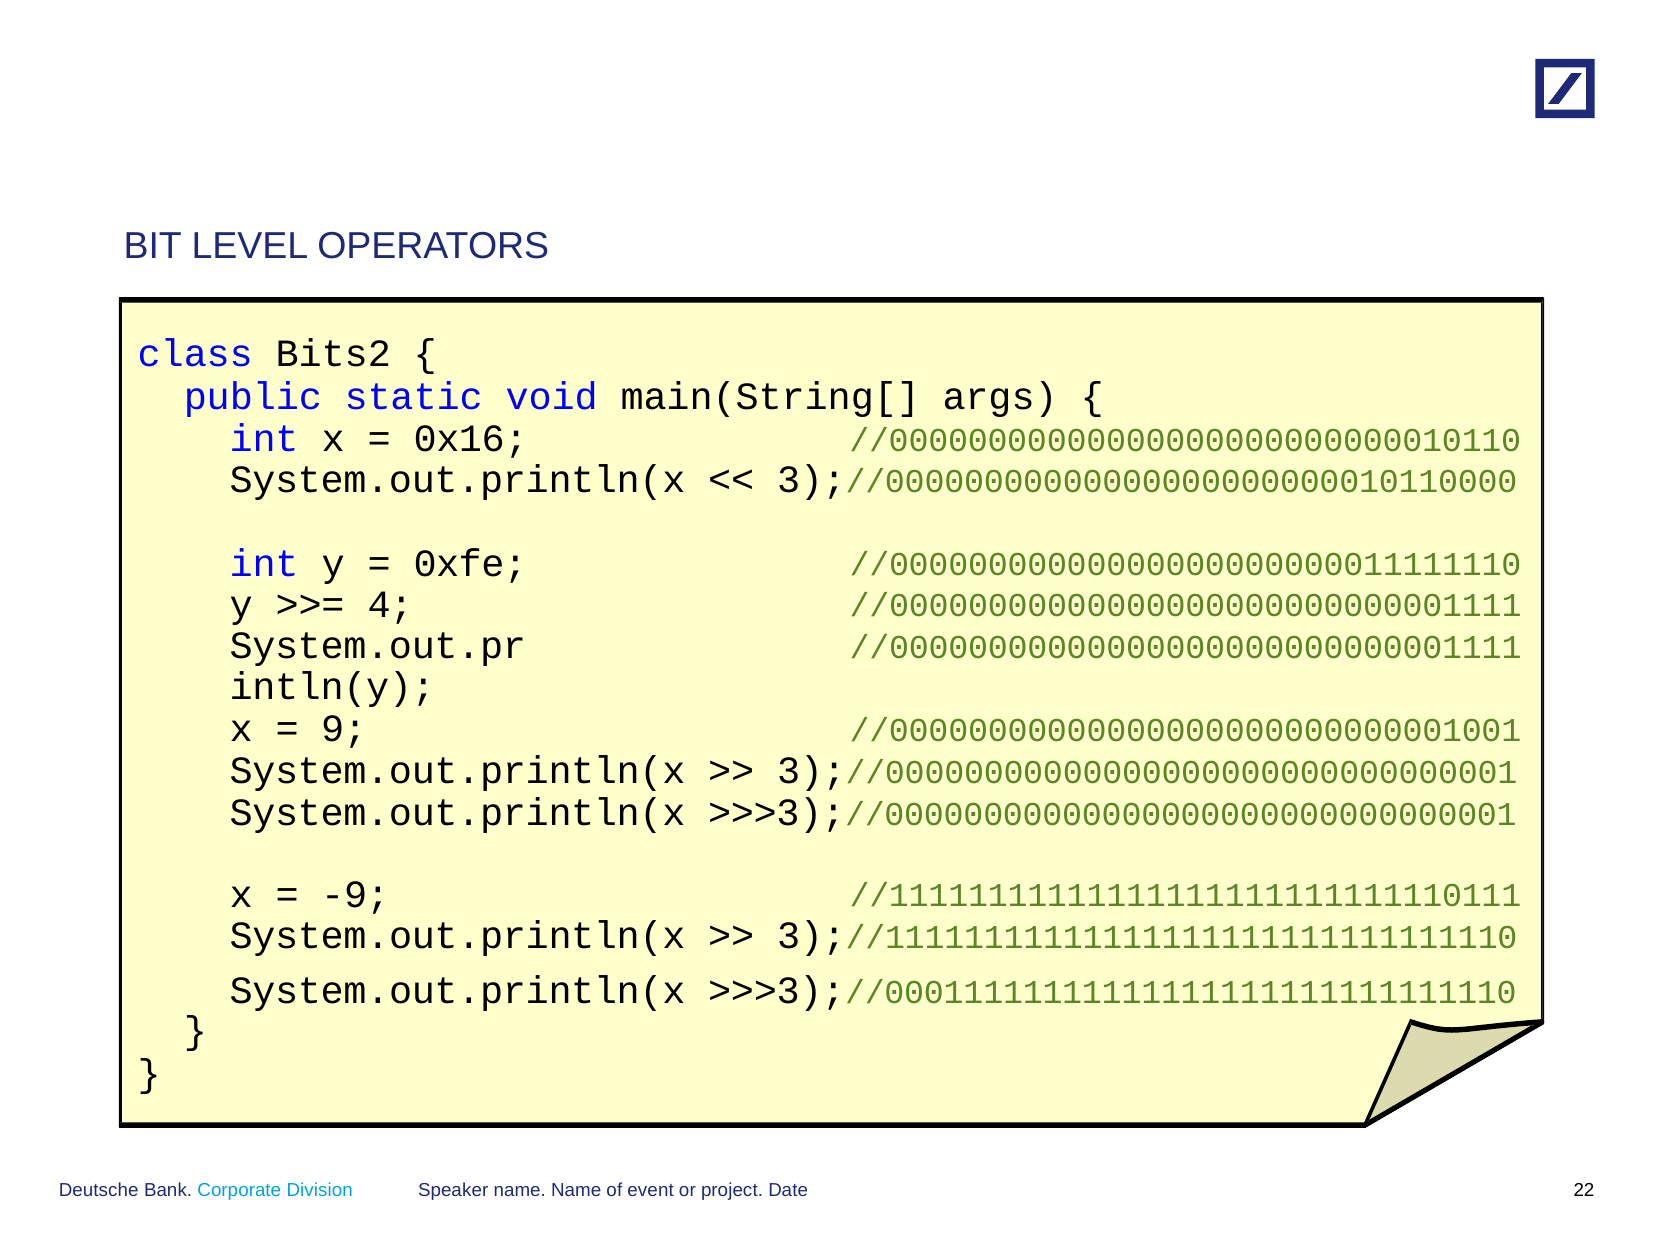

# BIT LEVEL OPERATORS

class Bits2 {
public static void main(String[] args) {
int x = 0x16;
//00000000000000000000000000010110
System.out.println(x << 3);//00000000000000000000000010110000
int y = 0xfe; y >>= 4;
System.out.println(y);
//00000000000000000000000011111110
//00000000000000000000000000001111
//00000000000000000000000000001111
x = 9;
//00000000000000000000000000001001
System.out.println(x >> 3);//00000000000000000000000000000001 System.out.println(x >>>3);//00000000000000000000000000000001
x = -9;
//11111111111111111111111111110111
System.out.println(x >> 3);//11111111111111111111111111111110 System.out.println(x >>>3);//00011111111111111111111111111110
}
}
Speaker name. Name of event or project. Date
22